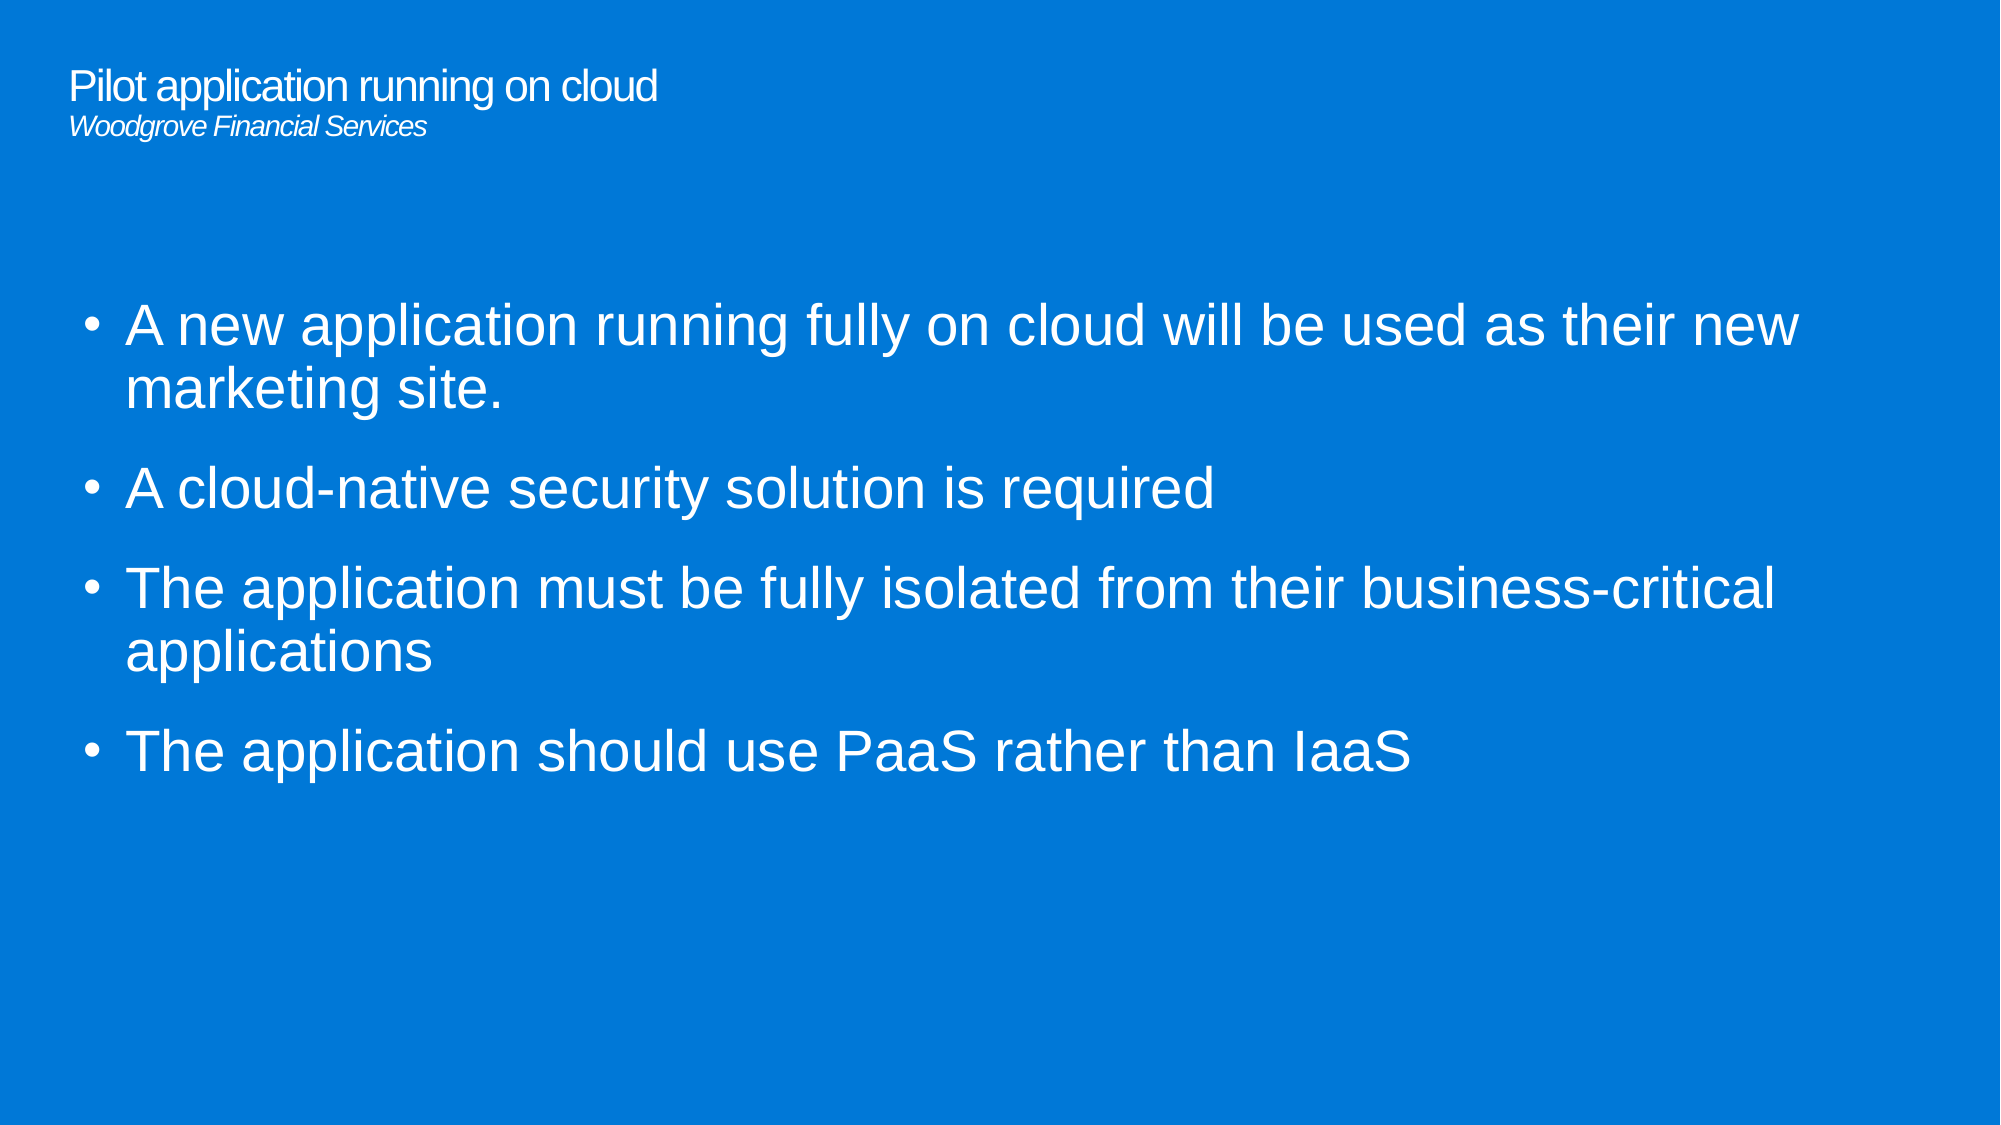

# Pilot application running on cloud Woodgrove Financial Services
A new application running fully on cloud will be used as their new marketing site.
A cloud-native security solution is required
The application must be fully isolated from their business-critical applications
The application should use PaaS rather than IaaS